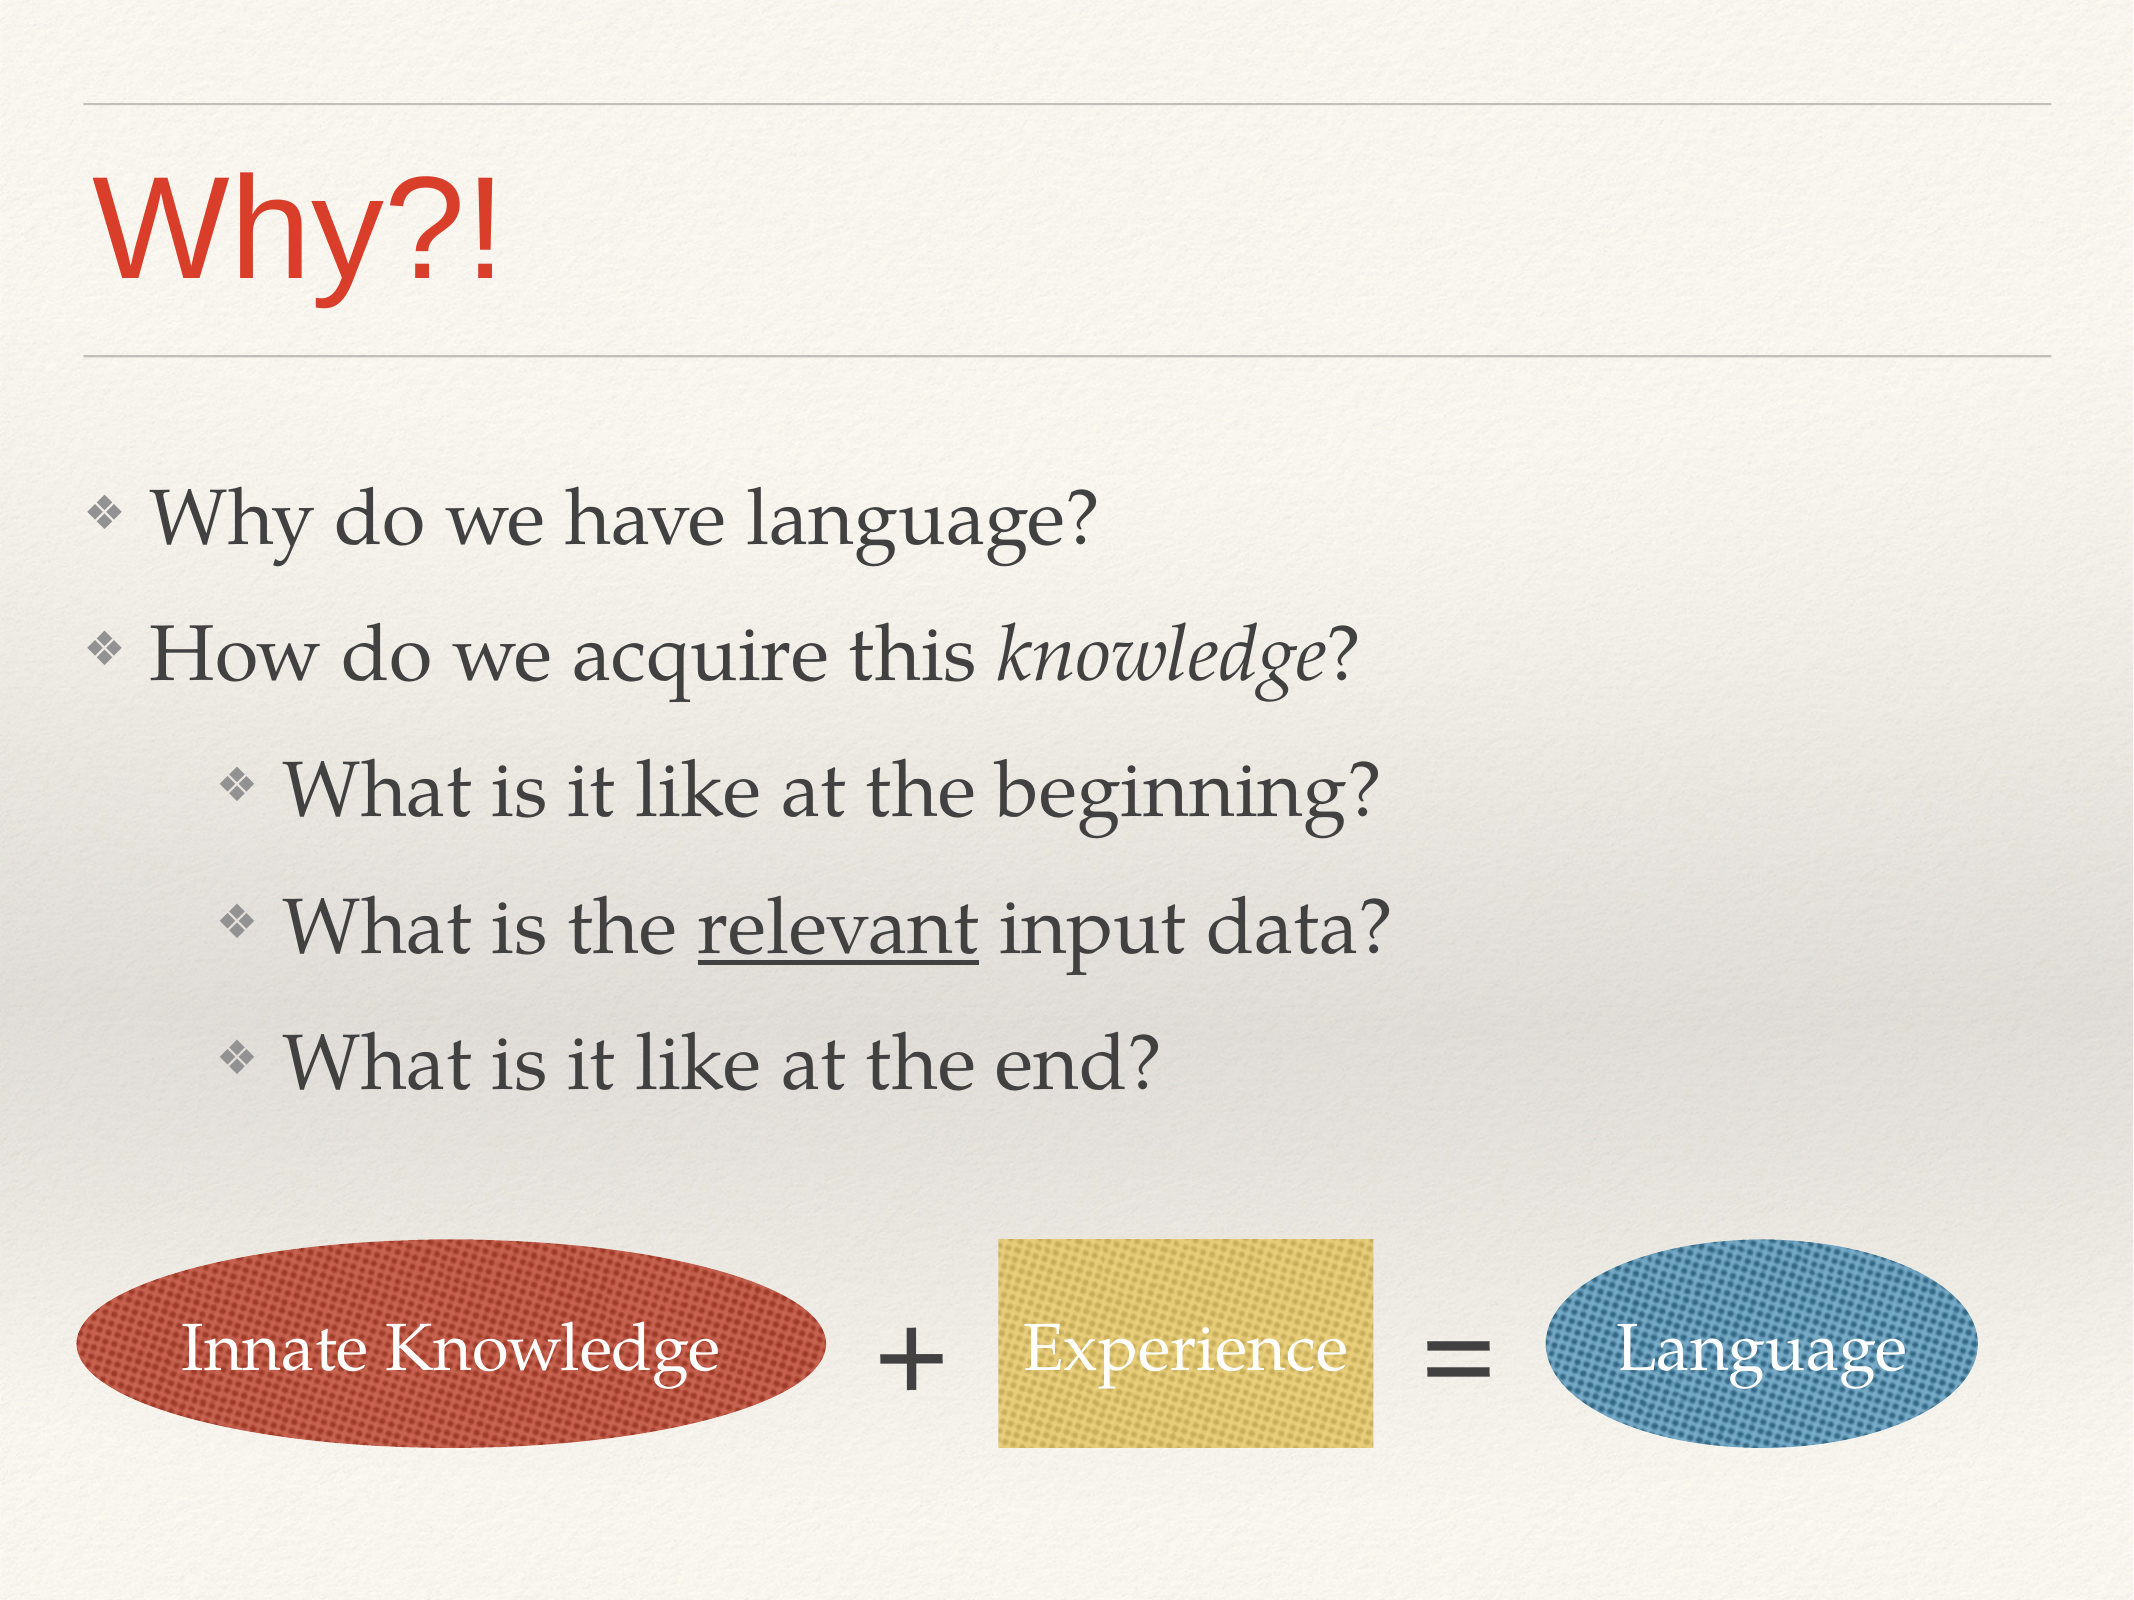

# Why?!
Why do we have language?
How do we acquire this knowledge?
What is it like at the beginning?
What is the relevant input data?
What is it like at the end?
Innate Knowledge
Experience
Language
+
=